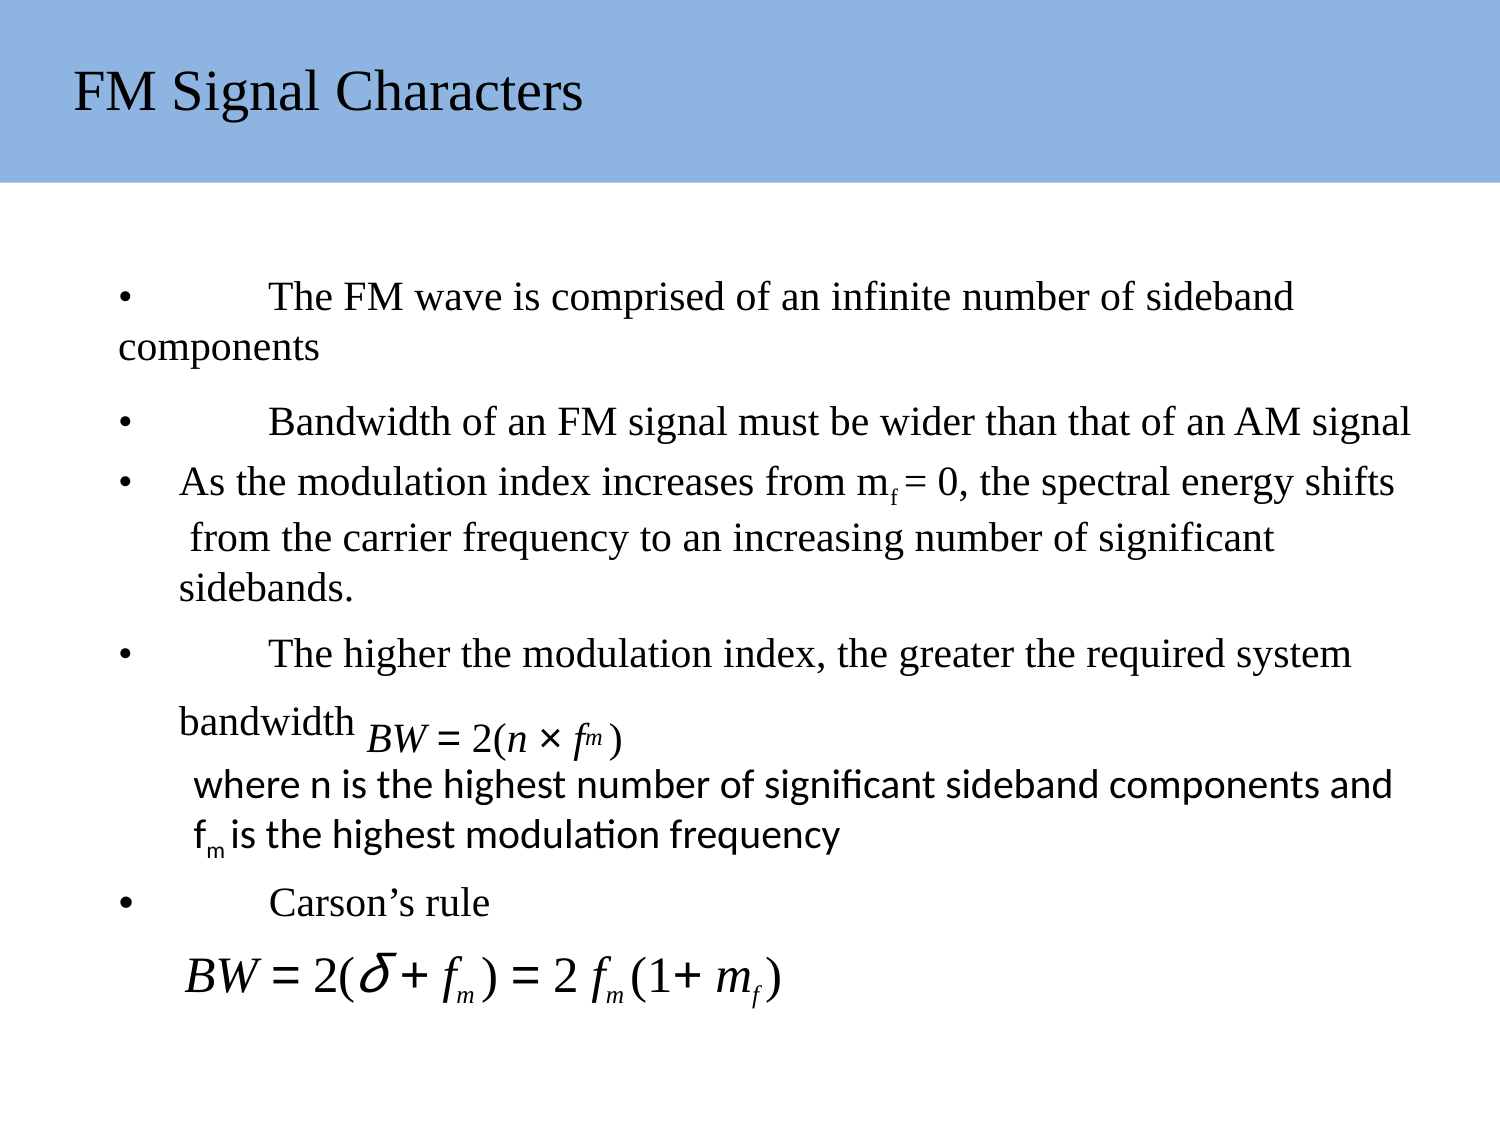

# FM Signal Characters
•	The FM wave is comprised of an infinite number of sideband components
•	Bandwidth of an FM signal must be wider than that of an AM signal
•	As the modulation index increases from mf = 0, the spectral energy shifts  from the carrier frequency to an increasing number of significant  sidebands.
•	The higher the modulation index, the greater the required system
bandwidth BW = 2(n × fm )
where n is the highest number of significant sideband components and  fm is the highest modulation frequency
•	Carson’s rule
BW = 2(δ + fm ) = 2 fm (1+ mf )